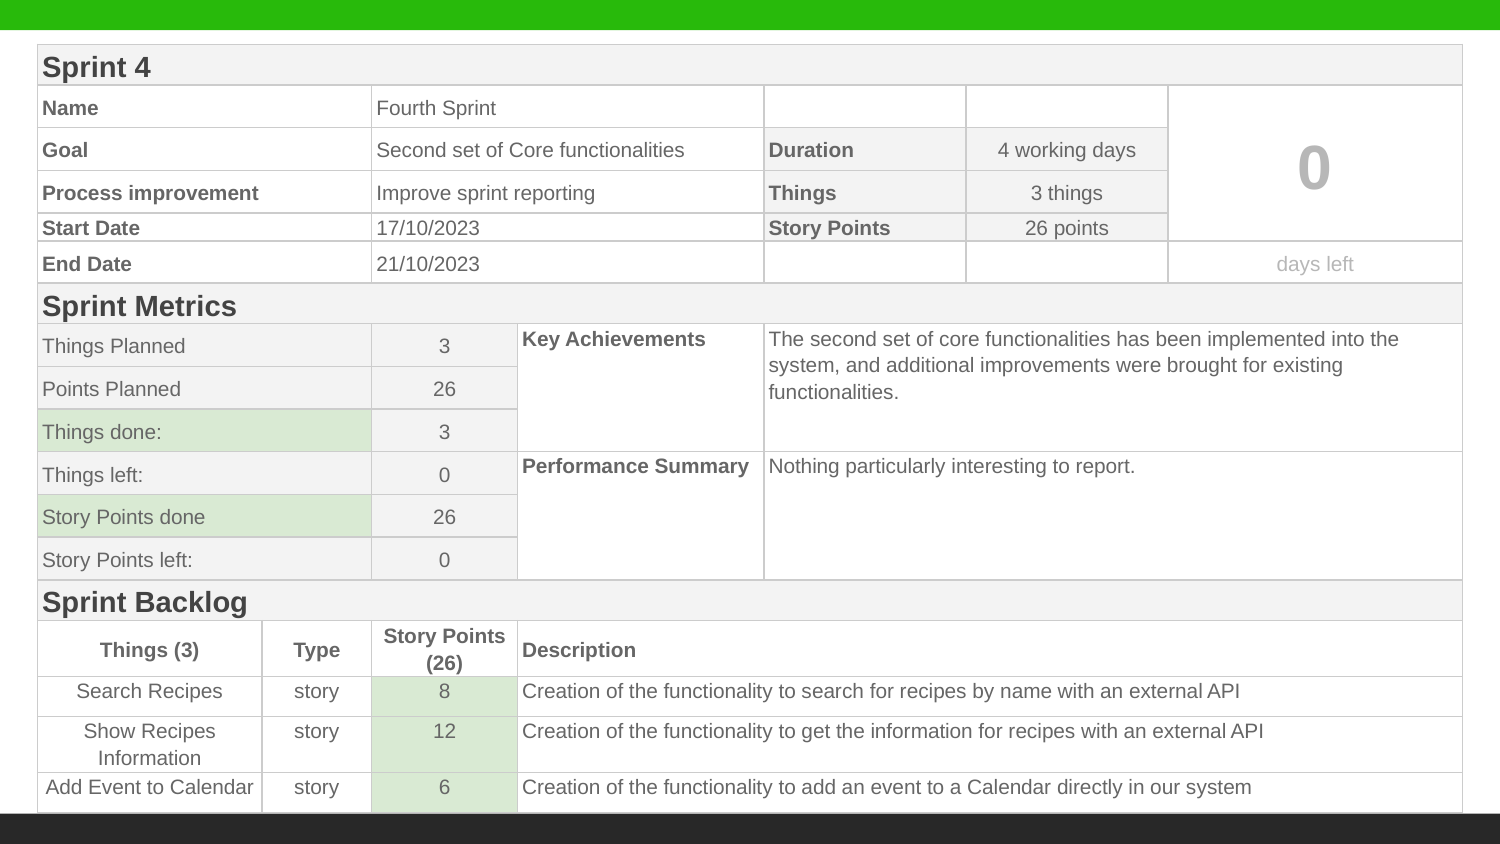

| Sprint 4 |  |  |  |  |  |  |
| --- | --- | --- | --- | --- | --- | --- |
| Name |  | Fourth Sprint |  |  |  | 0 |
| Goal |  | Second set of Core functionalities |  | Duration | 4 working days |  |
| Process improvement |  | Improve sprint reporting |  | Things | 3 things |  |
| Start Date |  | 17/10/2023 |  | Story Points | 26 points |  |
| End Date |  | 21/10/2023 |  |  |  | days left |
| Sprint Metrics |  |  |  |  |  |  |
| Things Planned |  | 3 | Key Achievements | The second set of core functionalities has been implemented into the system, and additional improvements were brought for existing functionalities. |  |  |
| Points Planned |  | 26 |  |  |  |  |
| Things done: |  | 3 |  |  |  |  |
| Things left: |  | 0 | Performance Summary | Nothing particularly interesting to report. |  |  |
| Story Points done |  | 26 |  |  |  |  |
| Story Points left: |  | 0 |  |  |  |  |
| Sprint Backlog |  |  |  |  |  |  |
| Things (3) | Type | Story Points (26) | Description |  |  |  |
| Search Recipes | story | 8 | Creation of the functionality to search for recipes by name with an external API |  |  |  |
| Show Recipes Information | story | 12 | Creation of the functionality to get the information for recipes with an external API |  |  |  |
| Add Event to Calendar | story | 6 | Creation of the functionality to add an event to a Calendar directly in our system |  |  |  |